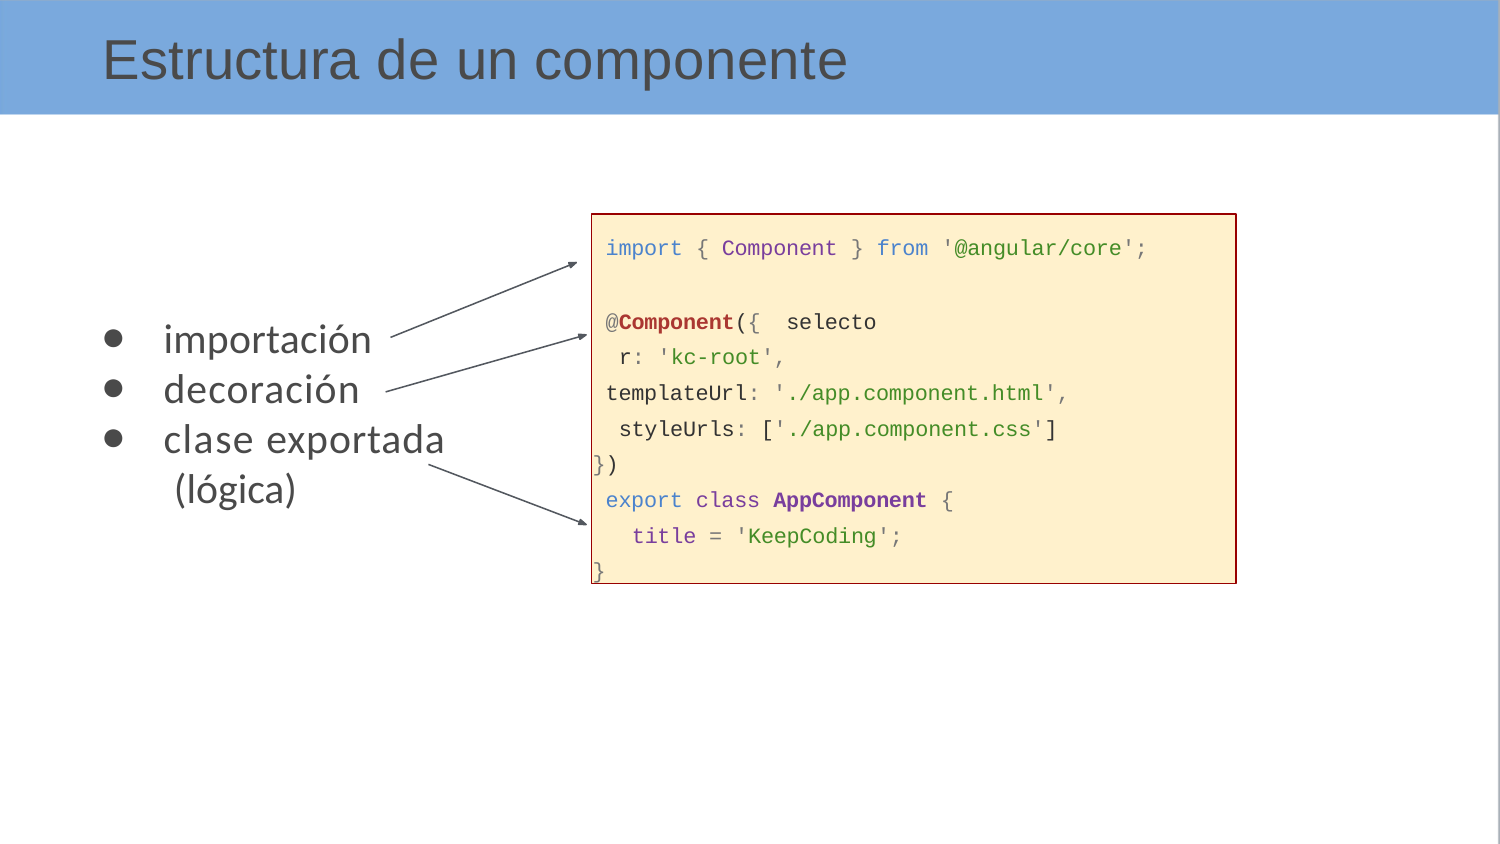

# Estructura de un componente
import { Component } from '@angular/core';

@Component({  selector: 'kc-root',
templateUrl: './app.component.html',  styleUrls: ['./app.component.css']
})
export class AppComponent {  title = 'KeepCoding';
}

importación
decoración
clase exportada  (lógica)